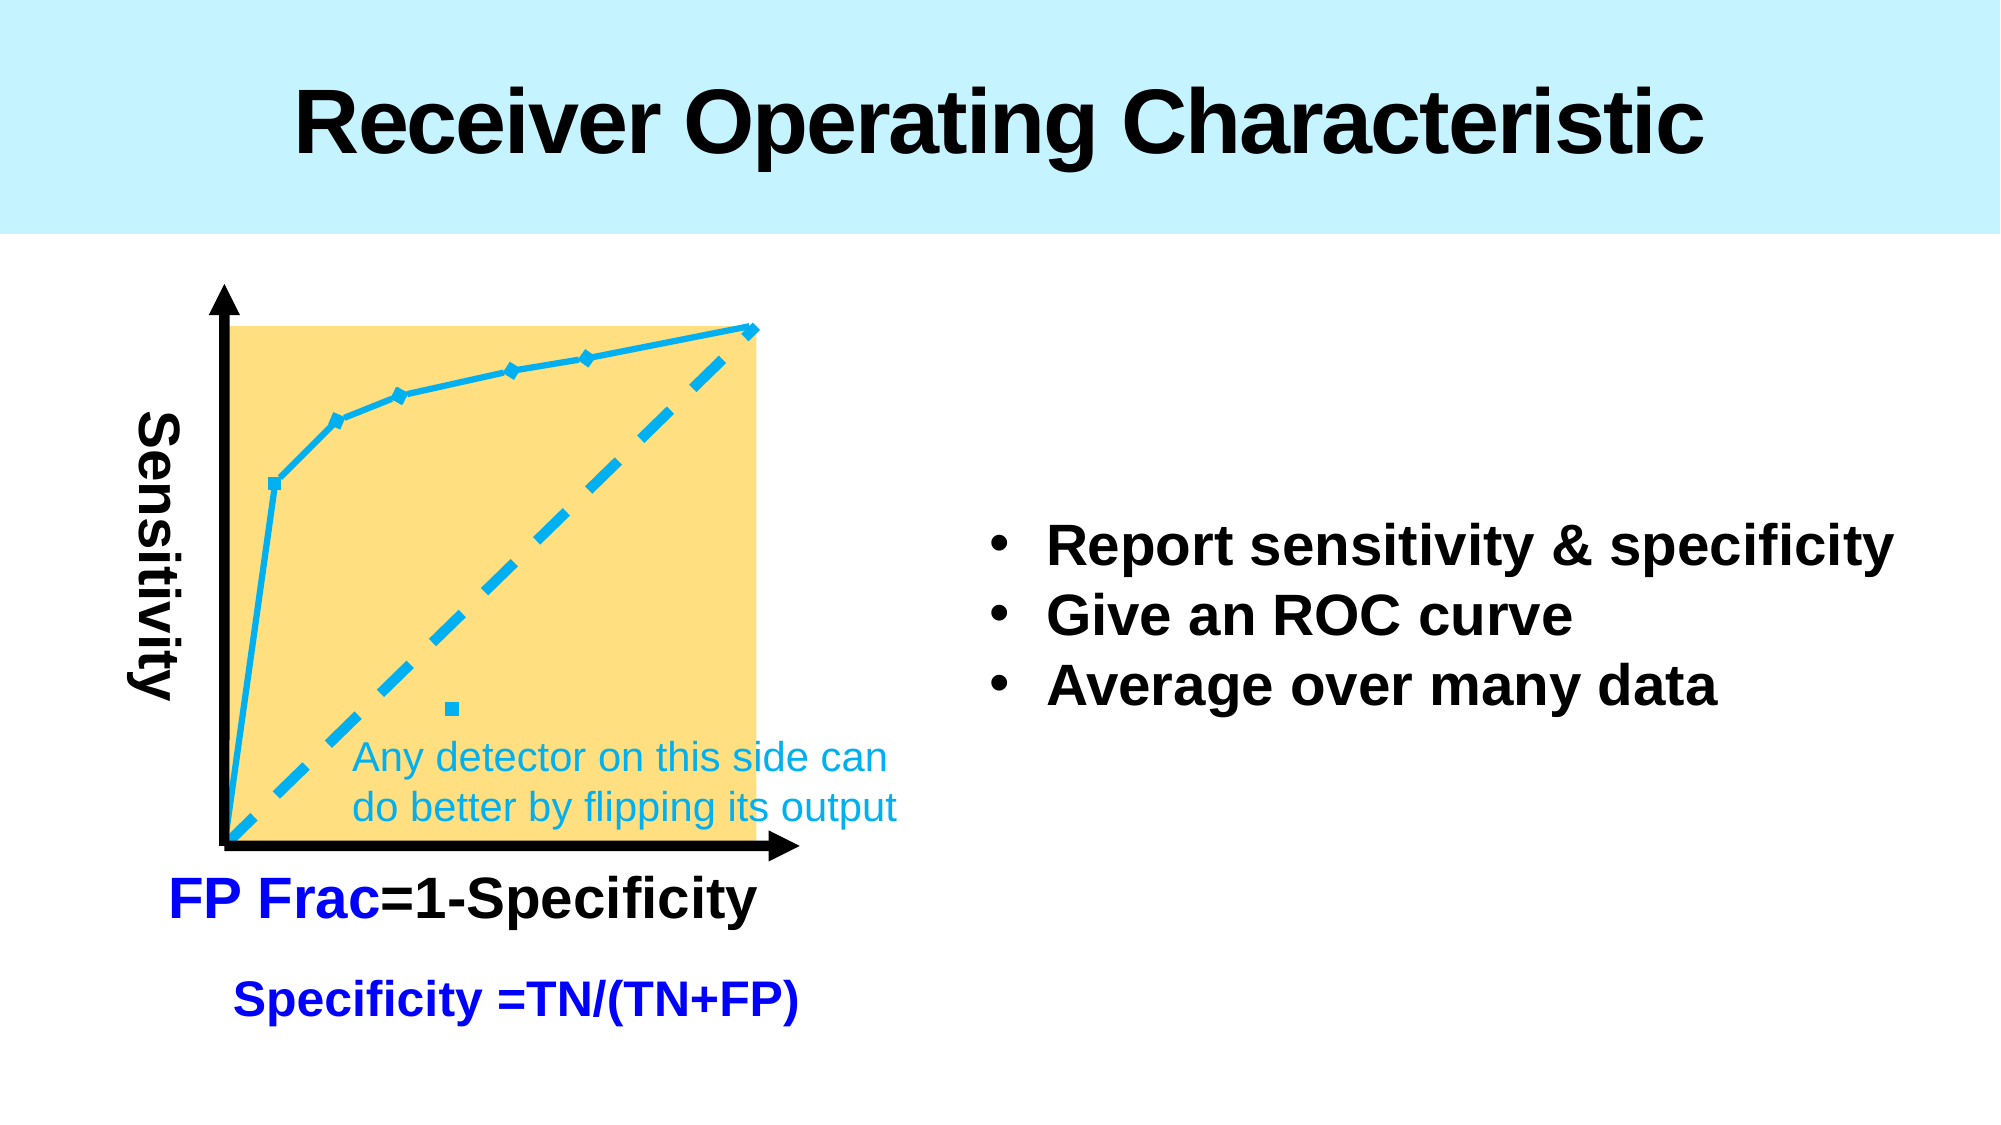

# Receiver Operating Characteristic

Report sensitivity & specificity
Give an ROC curve
Average over many data
Sensitivity

Any detector on this side can do better by flipping its output

FP Frac=1-Specificity
Specificity =TN/(TN+FP)